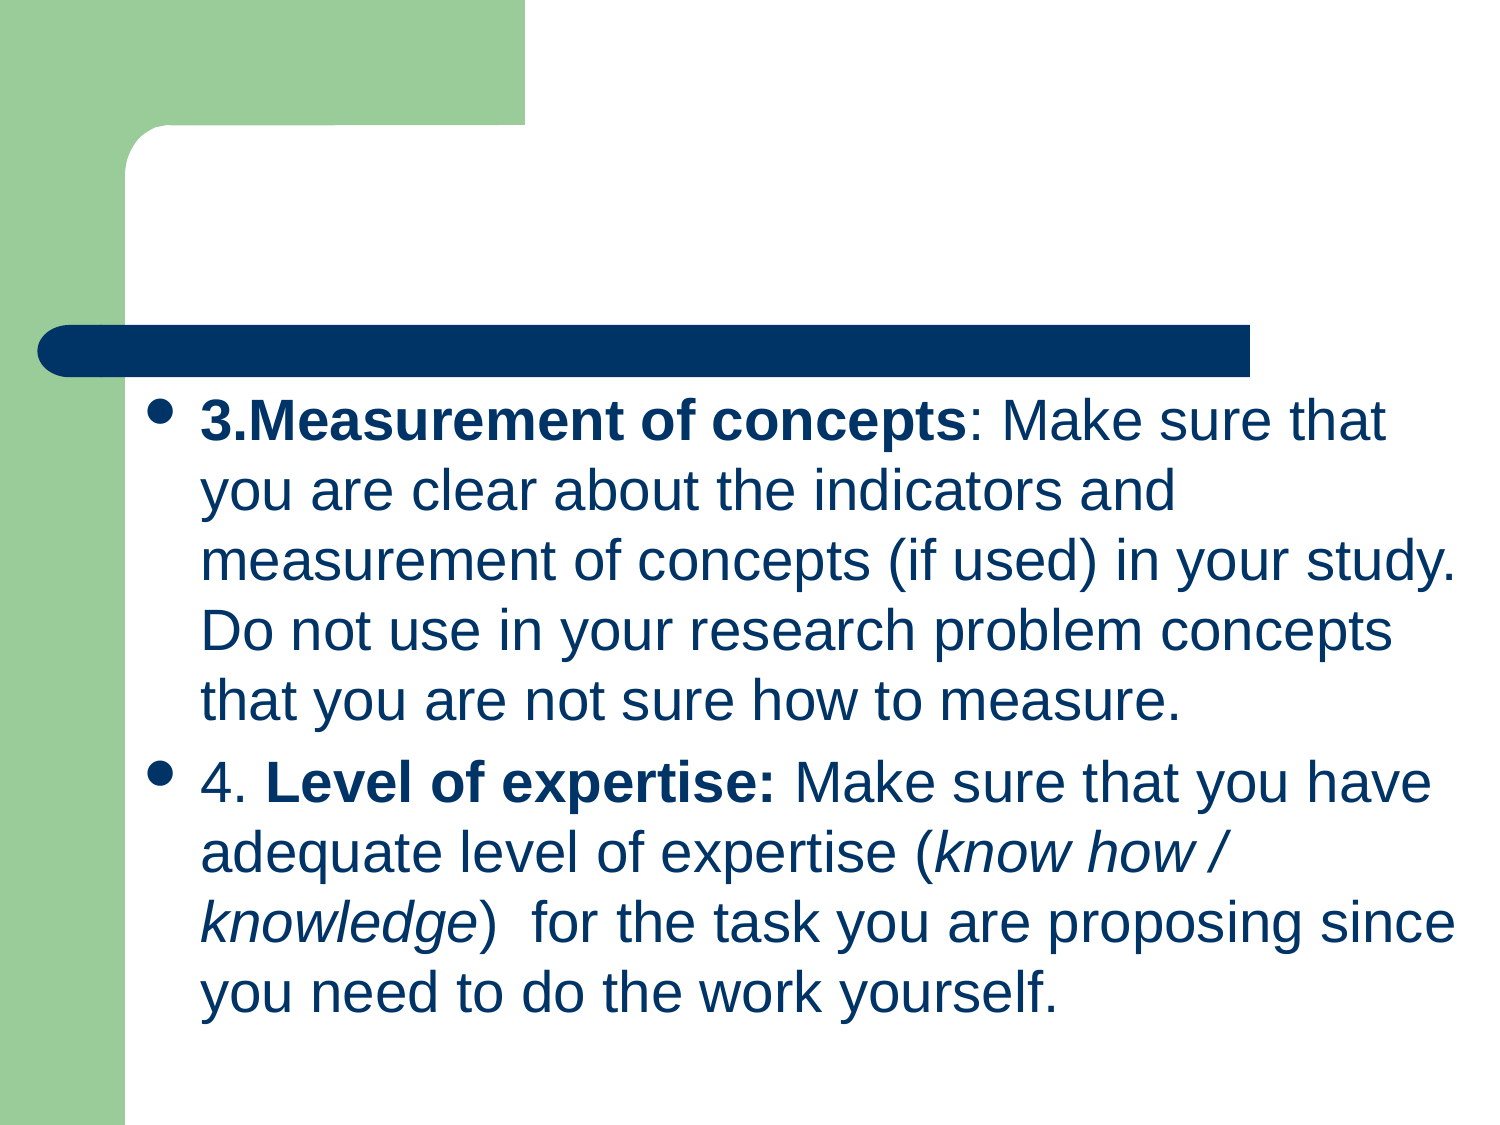

#
3.Measurement of concepts: Make sure that you are clear about the indicators and measurement of concepts (if used) in your study. Do not use in your research problem concepts that you are not sure how to measure.
4. Level of expertise: Make sure that you have adequate level of expertise (know how /                knowledge)  for the task you are proposing since you need to do the work yourself.